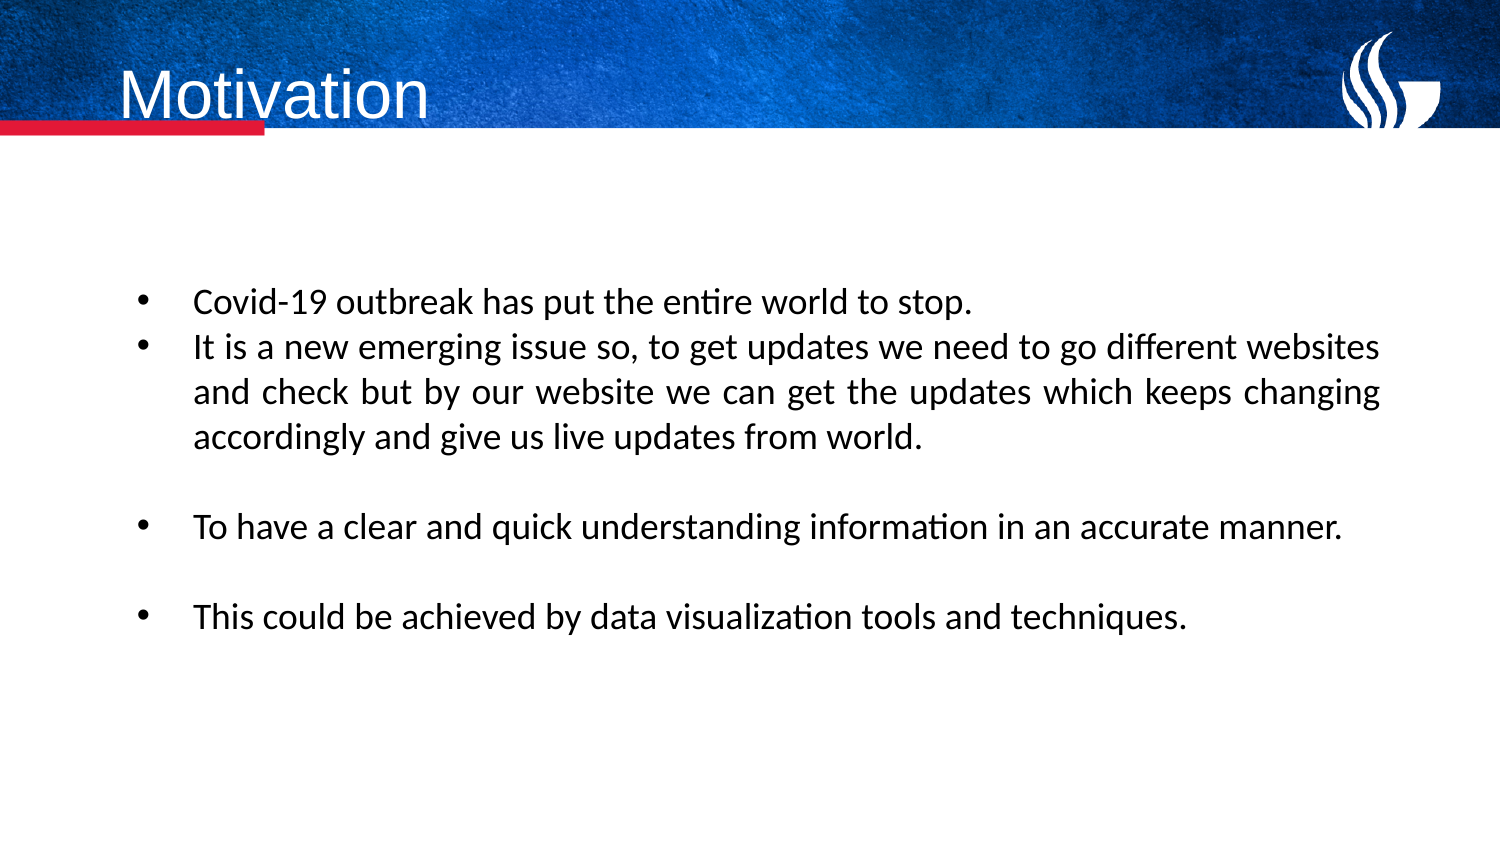

# Motivation
Covid-19 outbreak has put the entire world to stop.
It is a new emerging issue so, to get updates we need to go different websites and check but by our website we can get the updates which keeps changing accordingly and give us live updates from world.

To have a clear and quick understanding information in an accurate manner.

This could be achieved by data visualization tools and techniques.